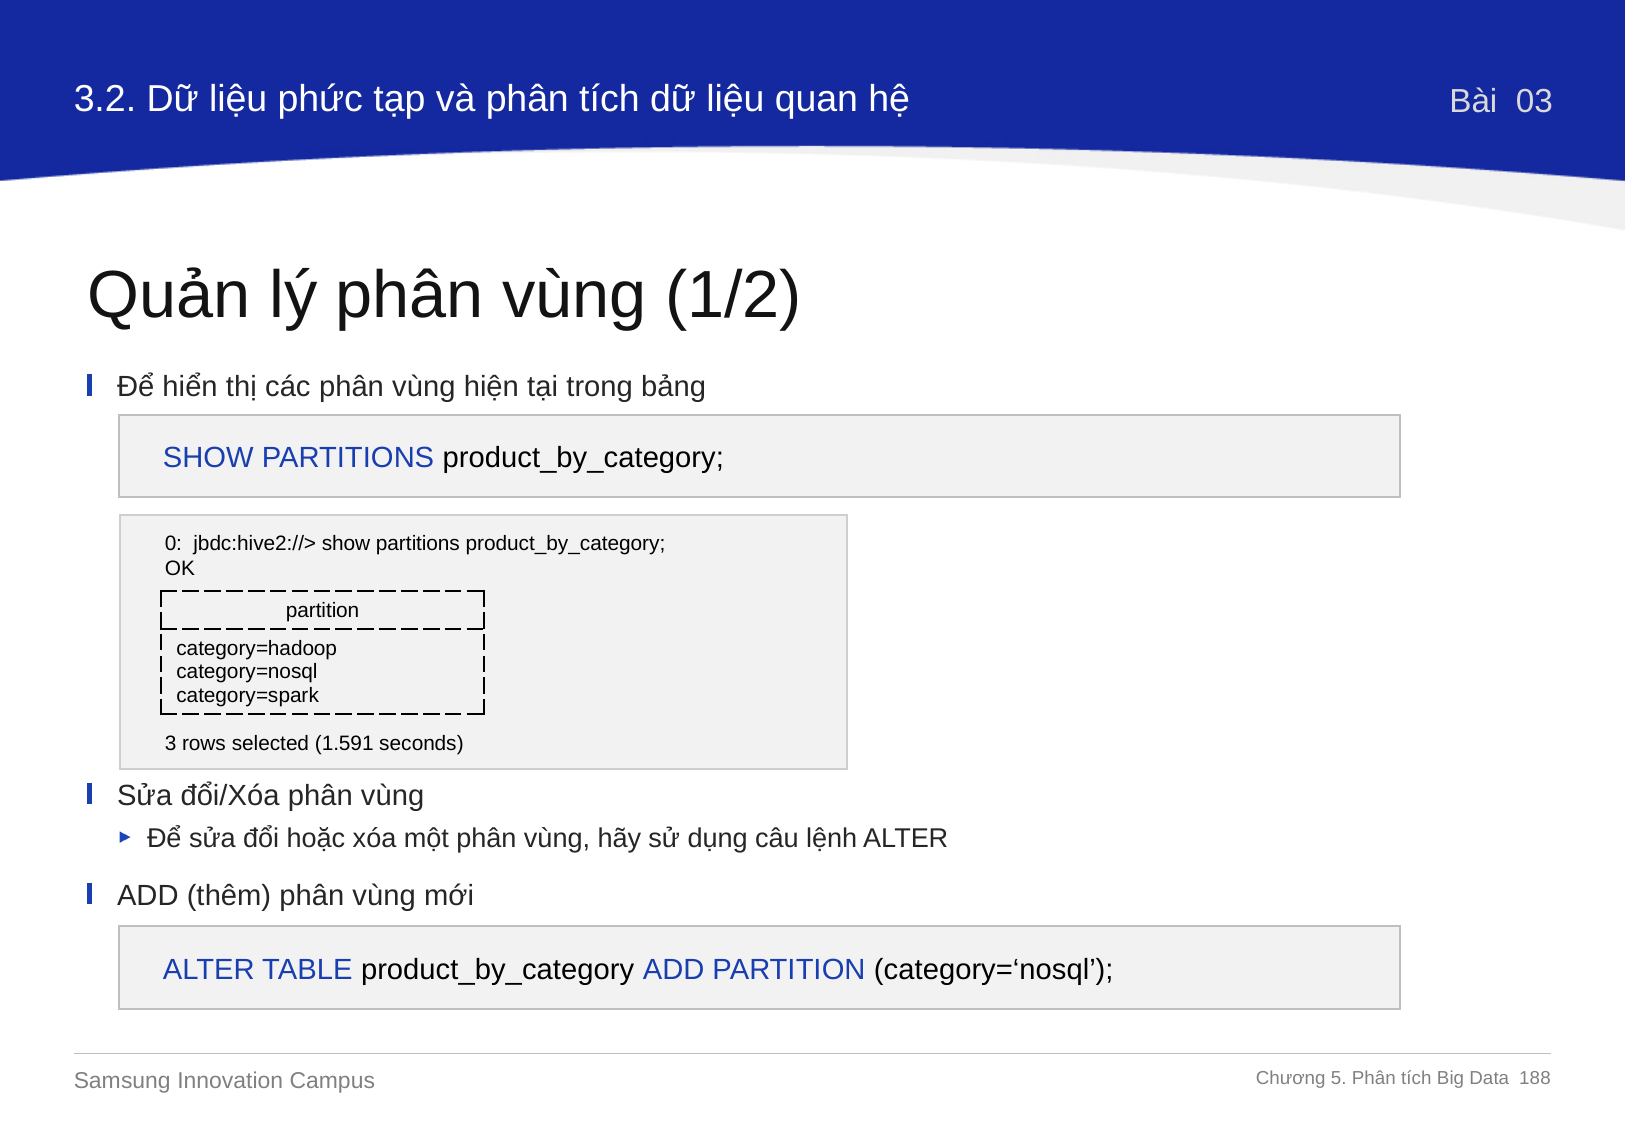

3.2. Dữ liệu phức tạp và phân tích dữ liệu quan hệ
Bài  03
Quản lý phân vùng (1/2)
Để hiển thị các phân vùng hiện tại trong bảng

Sửa đổi/Xóa phân vùng
Để sửa đổi hoặc xóa một phân vùng, hãy sử dụng câu lệnh ALTER
ADD (thêm) phân vùng mới
SHOW PARTITIONS product_by_category;

0:  jbdc:hive2://> show partitions product_by_category;
OK

3 rows selected (1.591 seconds)

| partition |
| --- |
| category=hadoop category=nosql category=spark |
ALTER TABLE product_by_category ADD PARTITION (category=‘nosql’);